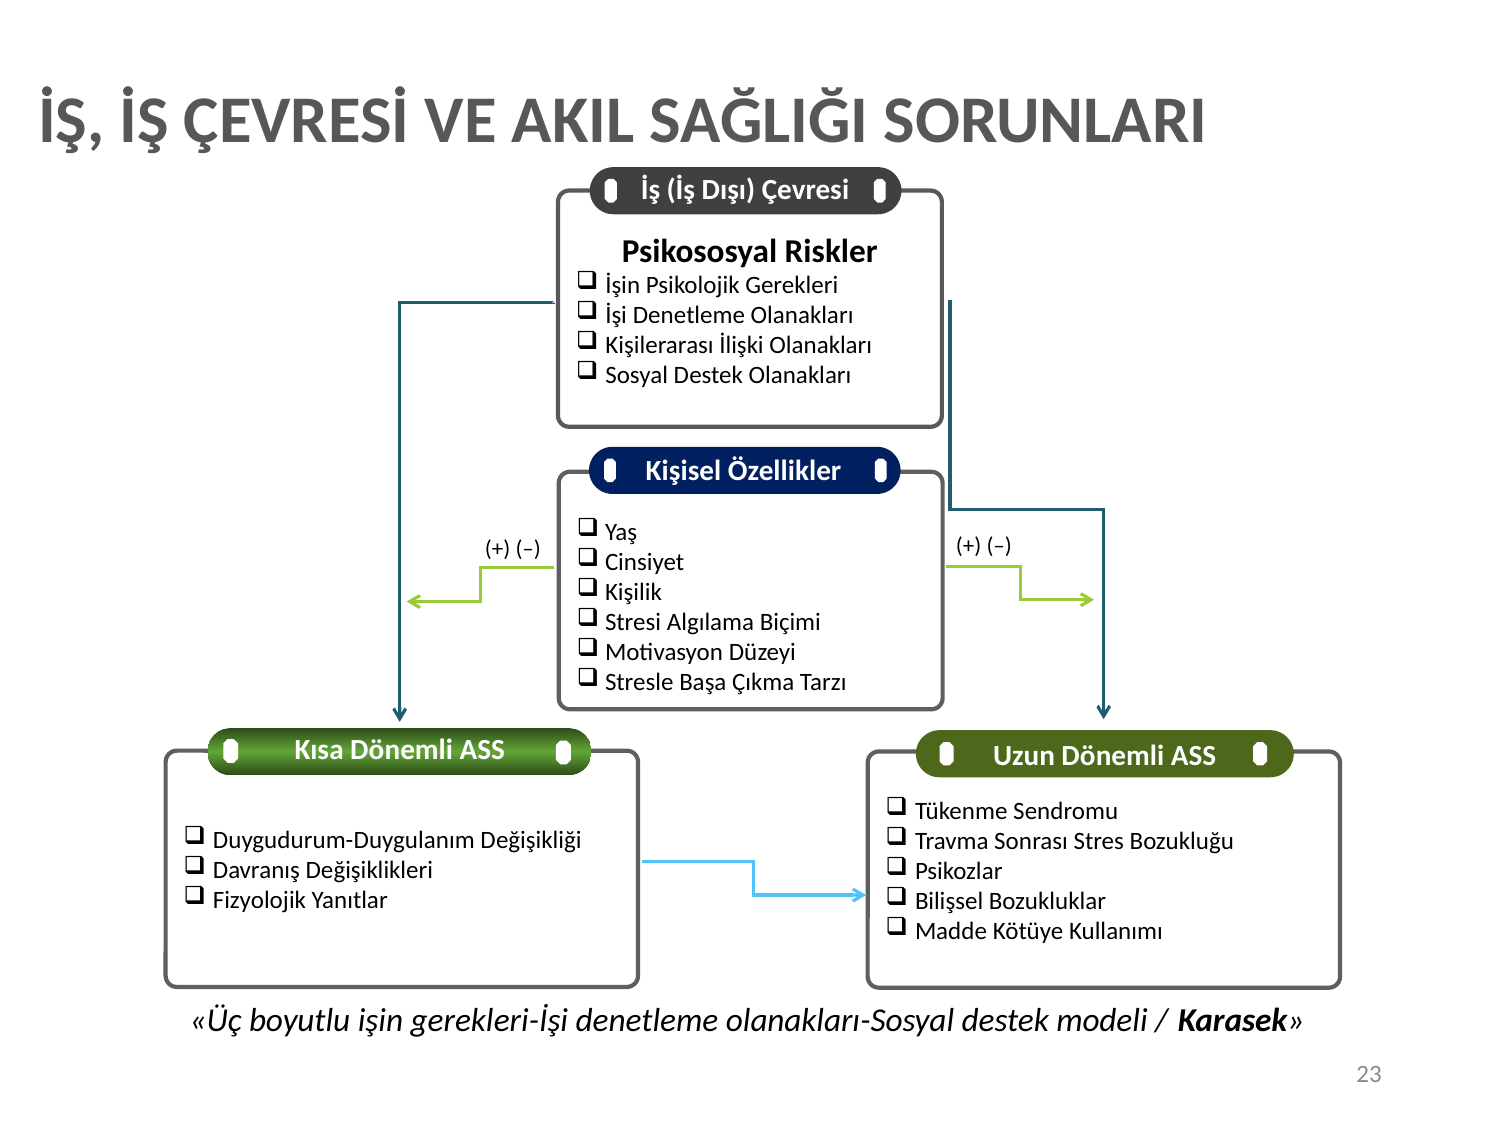

İŞ, İŞ ÇEVRESİ VE AKIL SAĞLIĞI SORUNLARI
İş (İş Dışı) Çevresi

Psikososyal Riskler
İşin Psikolojik Gerekleri
İşi Denetleme Olanakları
Kişilerarası İlişki Olanakları
Sosyal Destek Olanakları

Kişisel Özellikler

Yaş
Cinsiyet
Kişilik
Stresi Algılama Biçimi
Motivasyon Düzeyi
Stresle Başa Çıkma Tarzı
(+) (–)
(+) (–)
Kısa Dönemli ASS

Duygudurum-Duygulanım Değişikliği
Davranış Değişiklikleri
Fizyolojik Yanıtlar
Semptomatik
Uzun Dönemli ASS

Tükenme Sendromu
Travma Sonrası Stres Bozukluğu
Psikozlar
Bilişsel Bozukluklar
Madde Kötüye Kullanımı

«Üç boyutlu işin gerekleri-İşi denetleme olanakları-Sosyal destek modeli / Karasek»
23